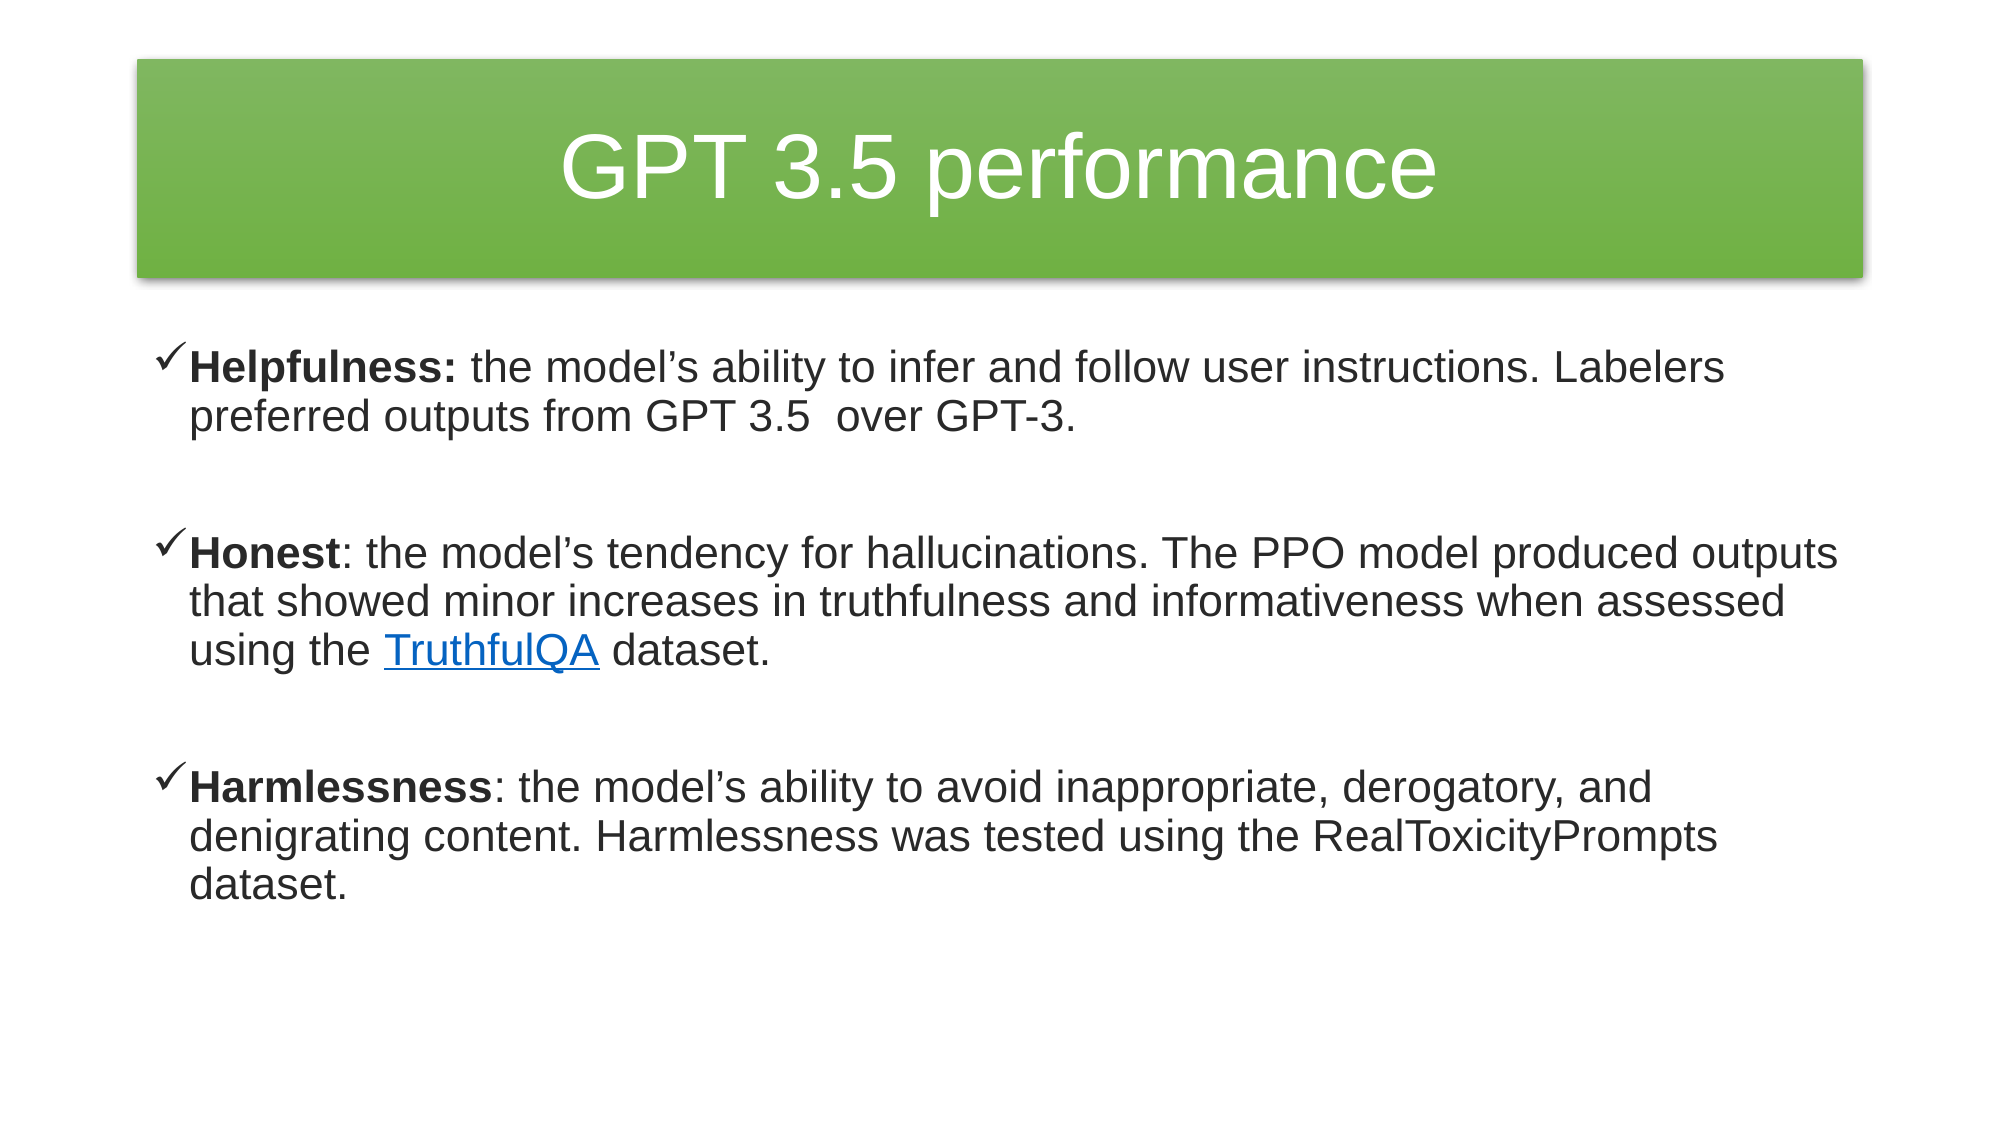

# GPT 3.5 performance
Helpfulness: the model’s ability to infer and follow user instructions. Labelers preferred outputs from GPT 3.5  over GPT-3.

Honest: the model’s tendency for hallucinations. The PPO model produced outputs that showed minor increases in truthfulness and informativeness when assessed using the TruthfulQA dataset.

Harmlessness: the model’s ability to avoid inappropriate, derogatory, and denigrating content. Harmlessness was tested using the RealToxicityPrompts dataset.